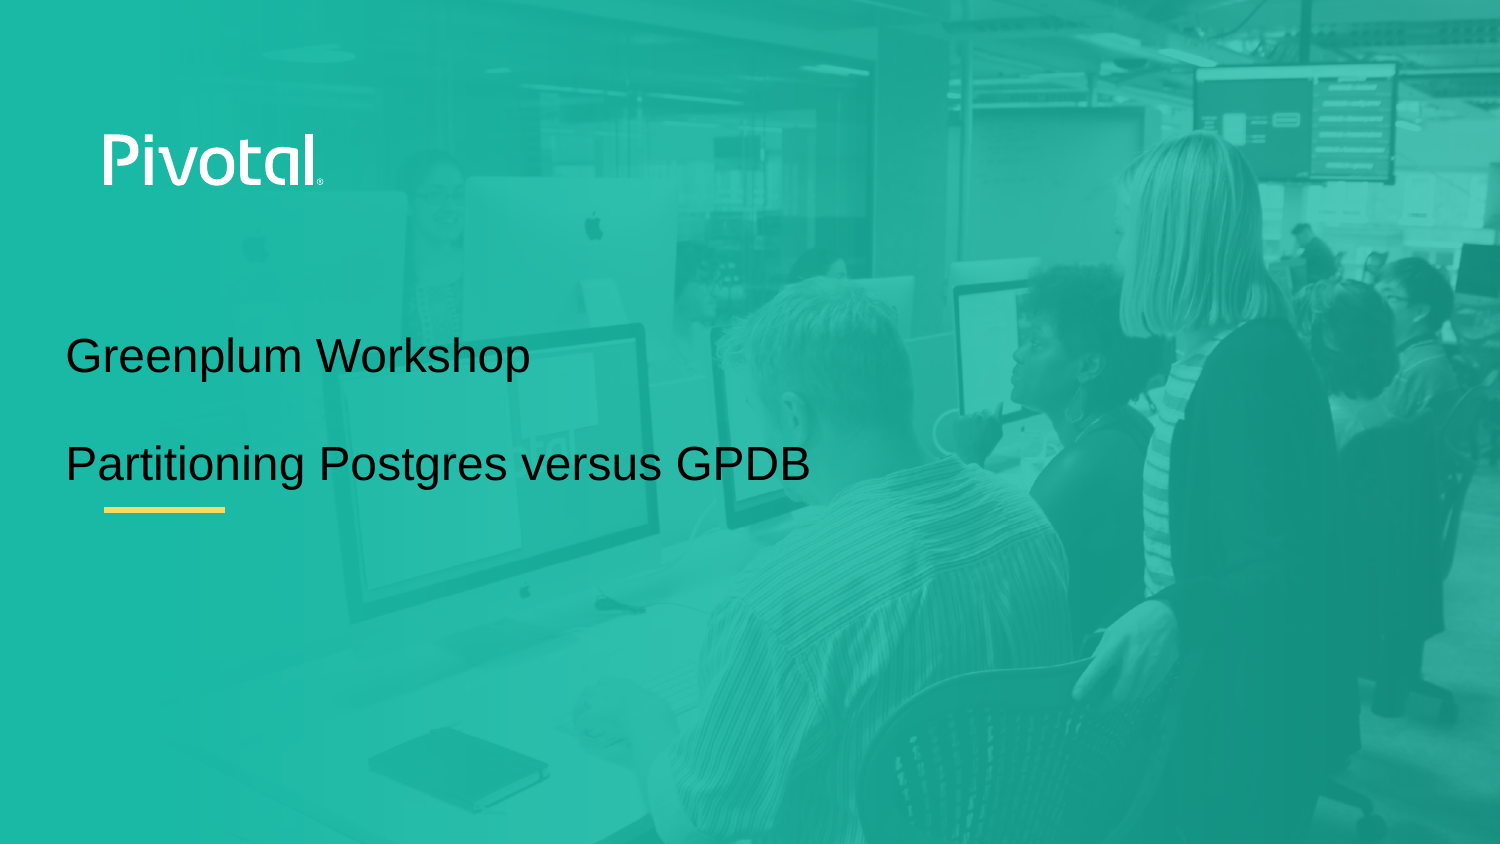

# Greenplum Workshop
Partitioning Postgres versus GPDB